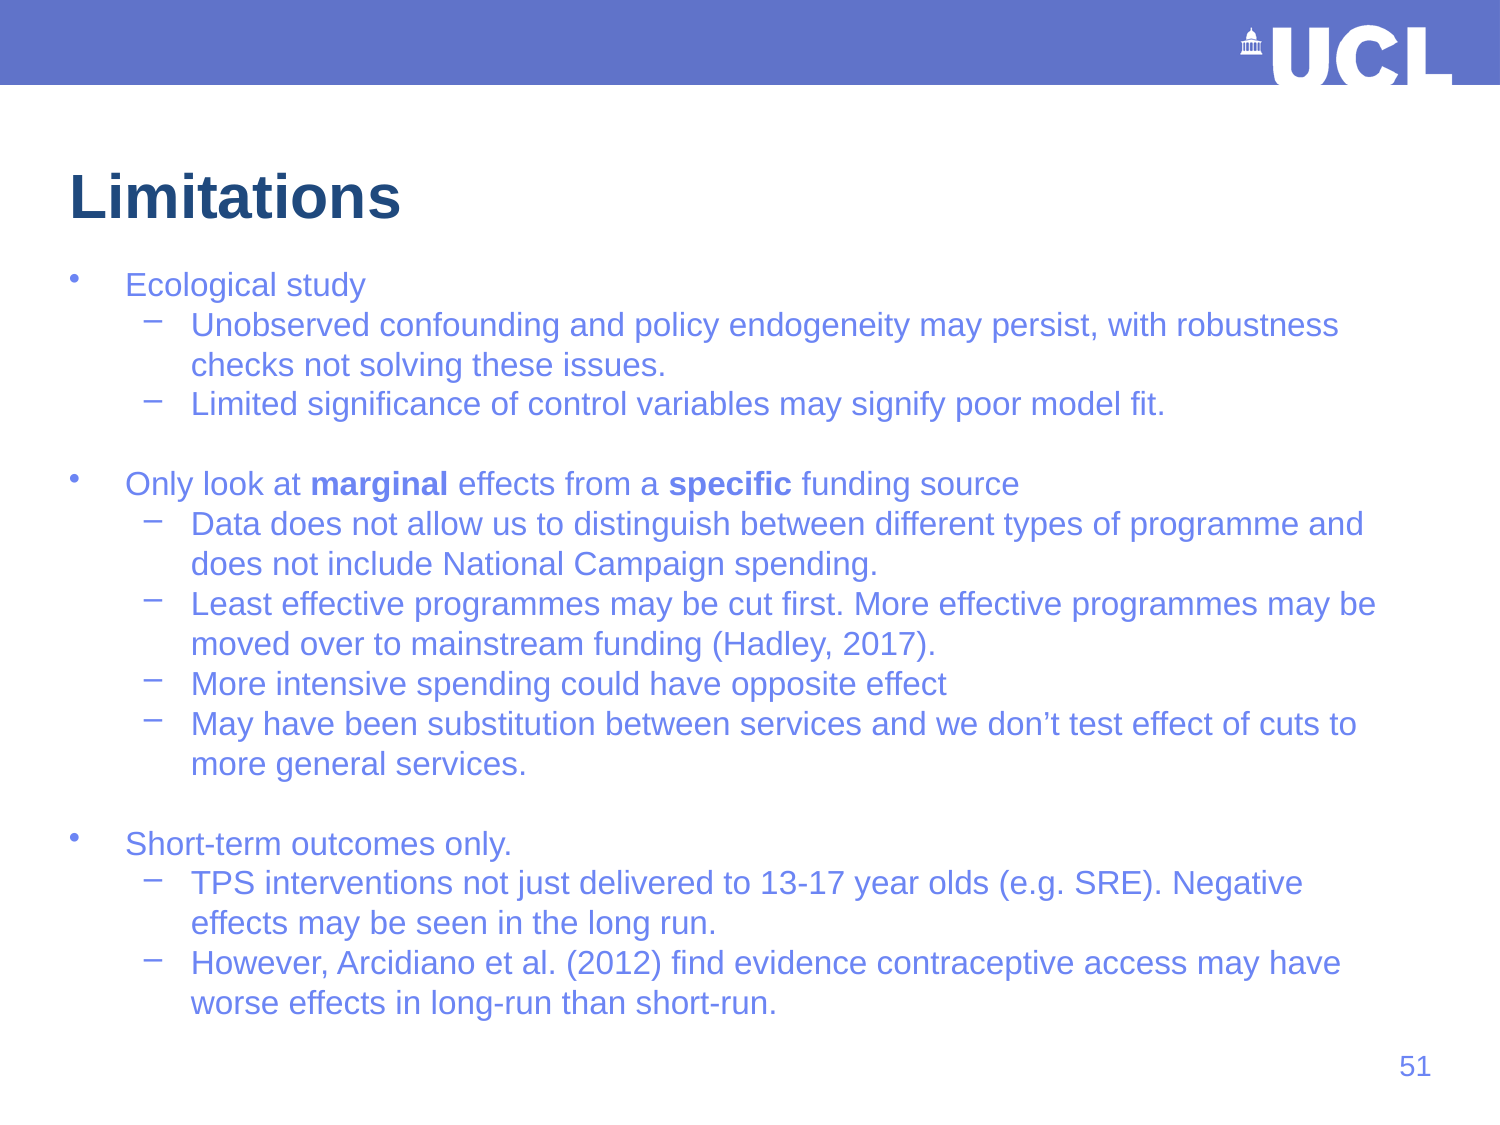

# Limitations
Ecological study
Unobserved confounding and policy endogeneity may persist, with robustness checks not solving these issues.
Limited significance of control variables may signify poor model fit.

Only look at marginal effects from a specific funding source
Data does not allow us to distinguish between different types of programme and does not include National Campaign spending.
Least effective programmes may be cut first. More effective programmes may be moved over to mainstream funding (Hadley, 2017).
More intensive spending could have opposite effect
May have been substitution between services and we don’t test effect of cuts to more general services.

Short-term outcomes only.
TPS interventions not just delivered to 13-17 year olds (e.g. SRE). Negative effects may be seen in the long run.
However, Arcidiano et al. (2012) find evidence contraceptive access may have worse effects in long-run than short-run.

51